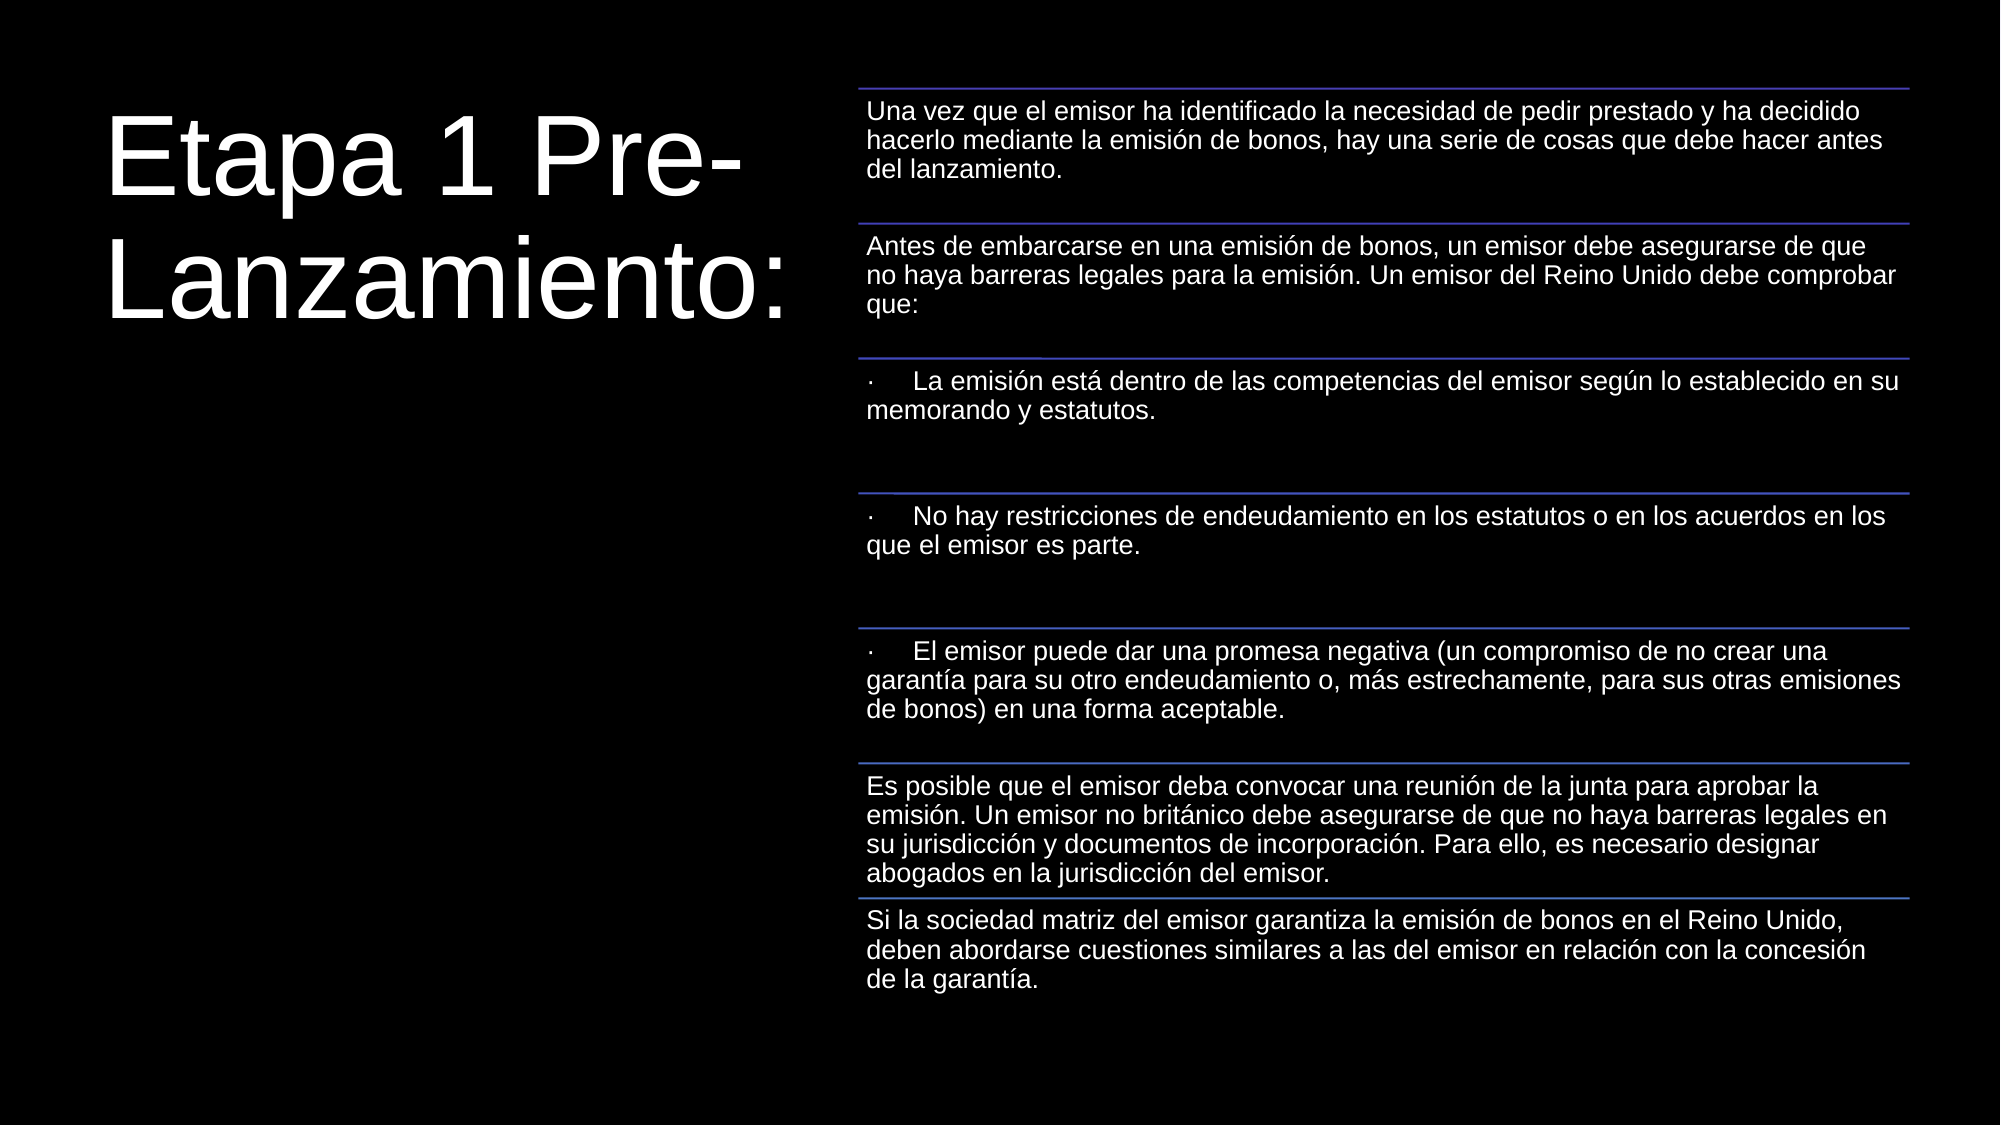

# Etapa 1 Pre-Lanzamiento:
Una vez que el emisor ha identificado la necesidad de pedir prestado y ha decidido hacerlo mediante la emisión de bonos, hay una serie de cosas que debe hacer antes del lanzamiento.
Antes de embarcarse en una emisión de bonos, un emisor debe asegurarse de que no haya barreras legales para la emisión. Un emisor del Reino Unido debe comprobar que:
·     La emisión está dentro de las competencias del emisor según lo establecido en su memorando y estatutos.
·     No hay restricciones de endeudamiento en los estatutos o en los acuerdos en los que el emisor es parte.
·     El emisor puede dar una promesa negativa (un compromiso de no crear una garantía para su otro endeudamiento o, más estrechamente, para sus otras emisiones de bonos) en una forma aceptable.
Es posible que el emisor deba convocar una reunión de la junta para aprobar la emisión. Un emisor no británico debe asegurarse de que no haya barreras legales en su jurisdicción y documentos de incorporación. Para ello, es necesario designar abogados en la jurisdicción del emisor.
Si la sociedad matriz del emisor garantiza la emisión de bonos en el Reino Unido, deben abordarse cuestiones similares a las del emisor en relación con la concesión de la garantía.